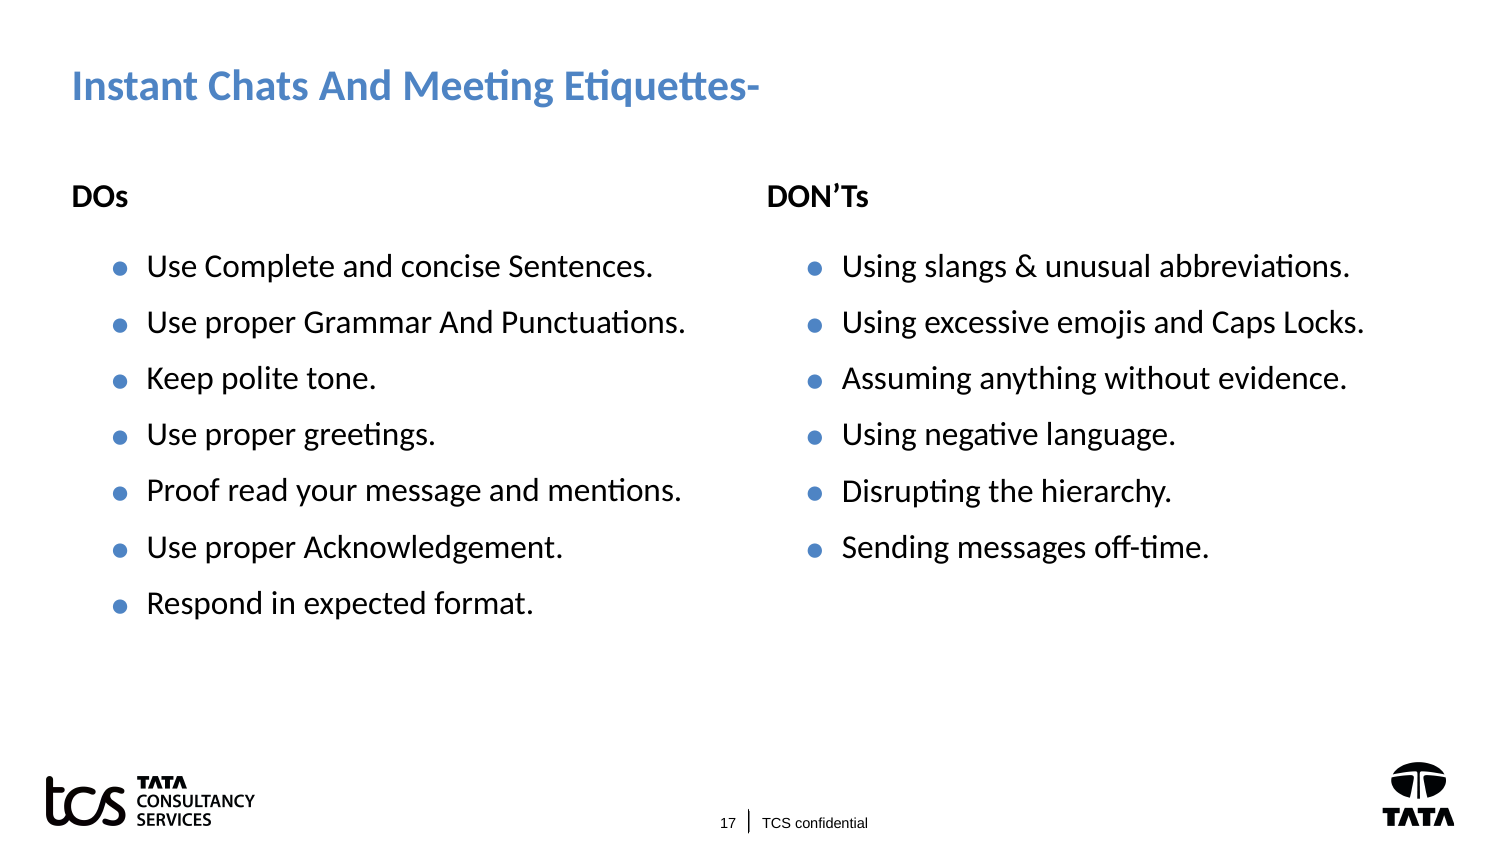

# Instant Chats And Meeting Etiquettes-
DOs
Use Complete and concise Sentences.
Use proper Grammar And Punctuations.
Keep polite tone.
Use proper greetings.
Proof read your message and mentions.
Use proper Acknowledgement.
Respond in expected format.
DON’Ts
Using slangs & unusual abbreviations.
Using excessive emojis and Caps Locks.
Assuming anything without evidence.
Using negative language.
Disrupting the hierarchy.
Sending messages off-time.

17

TCS confidential